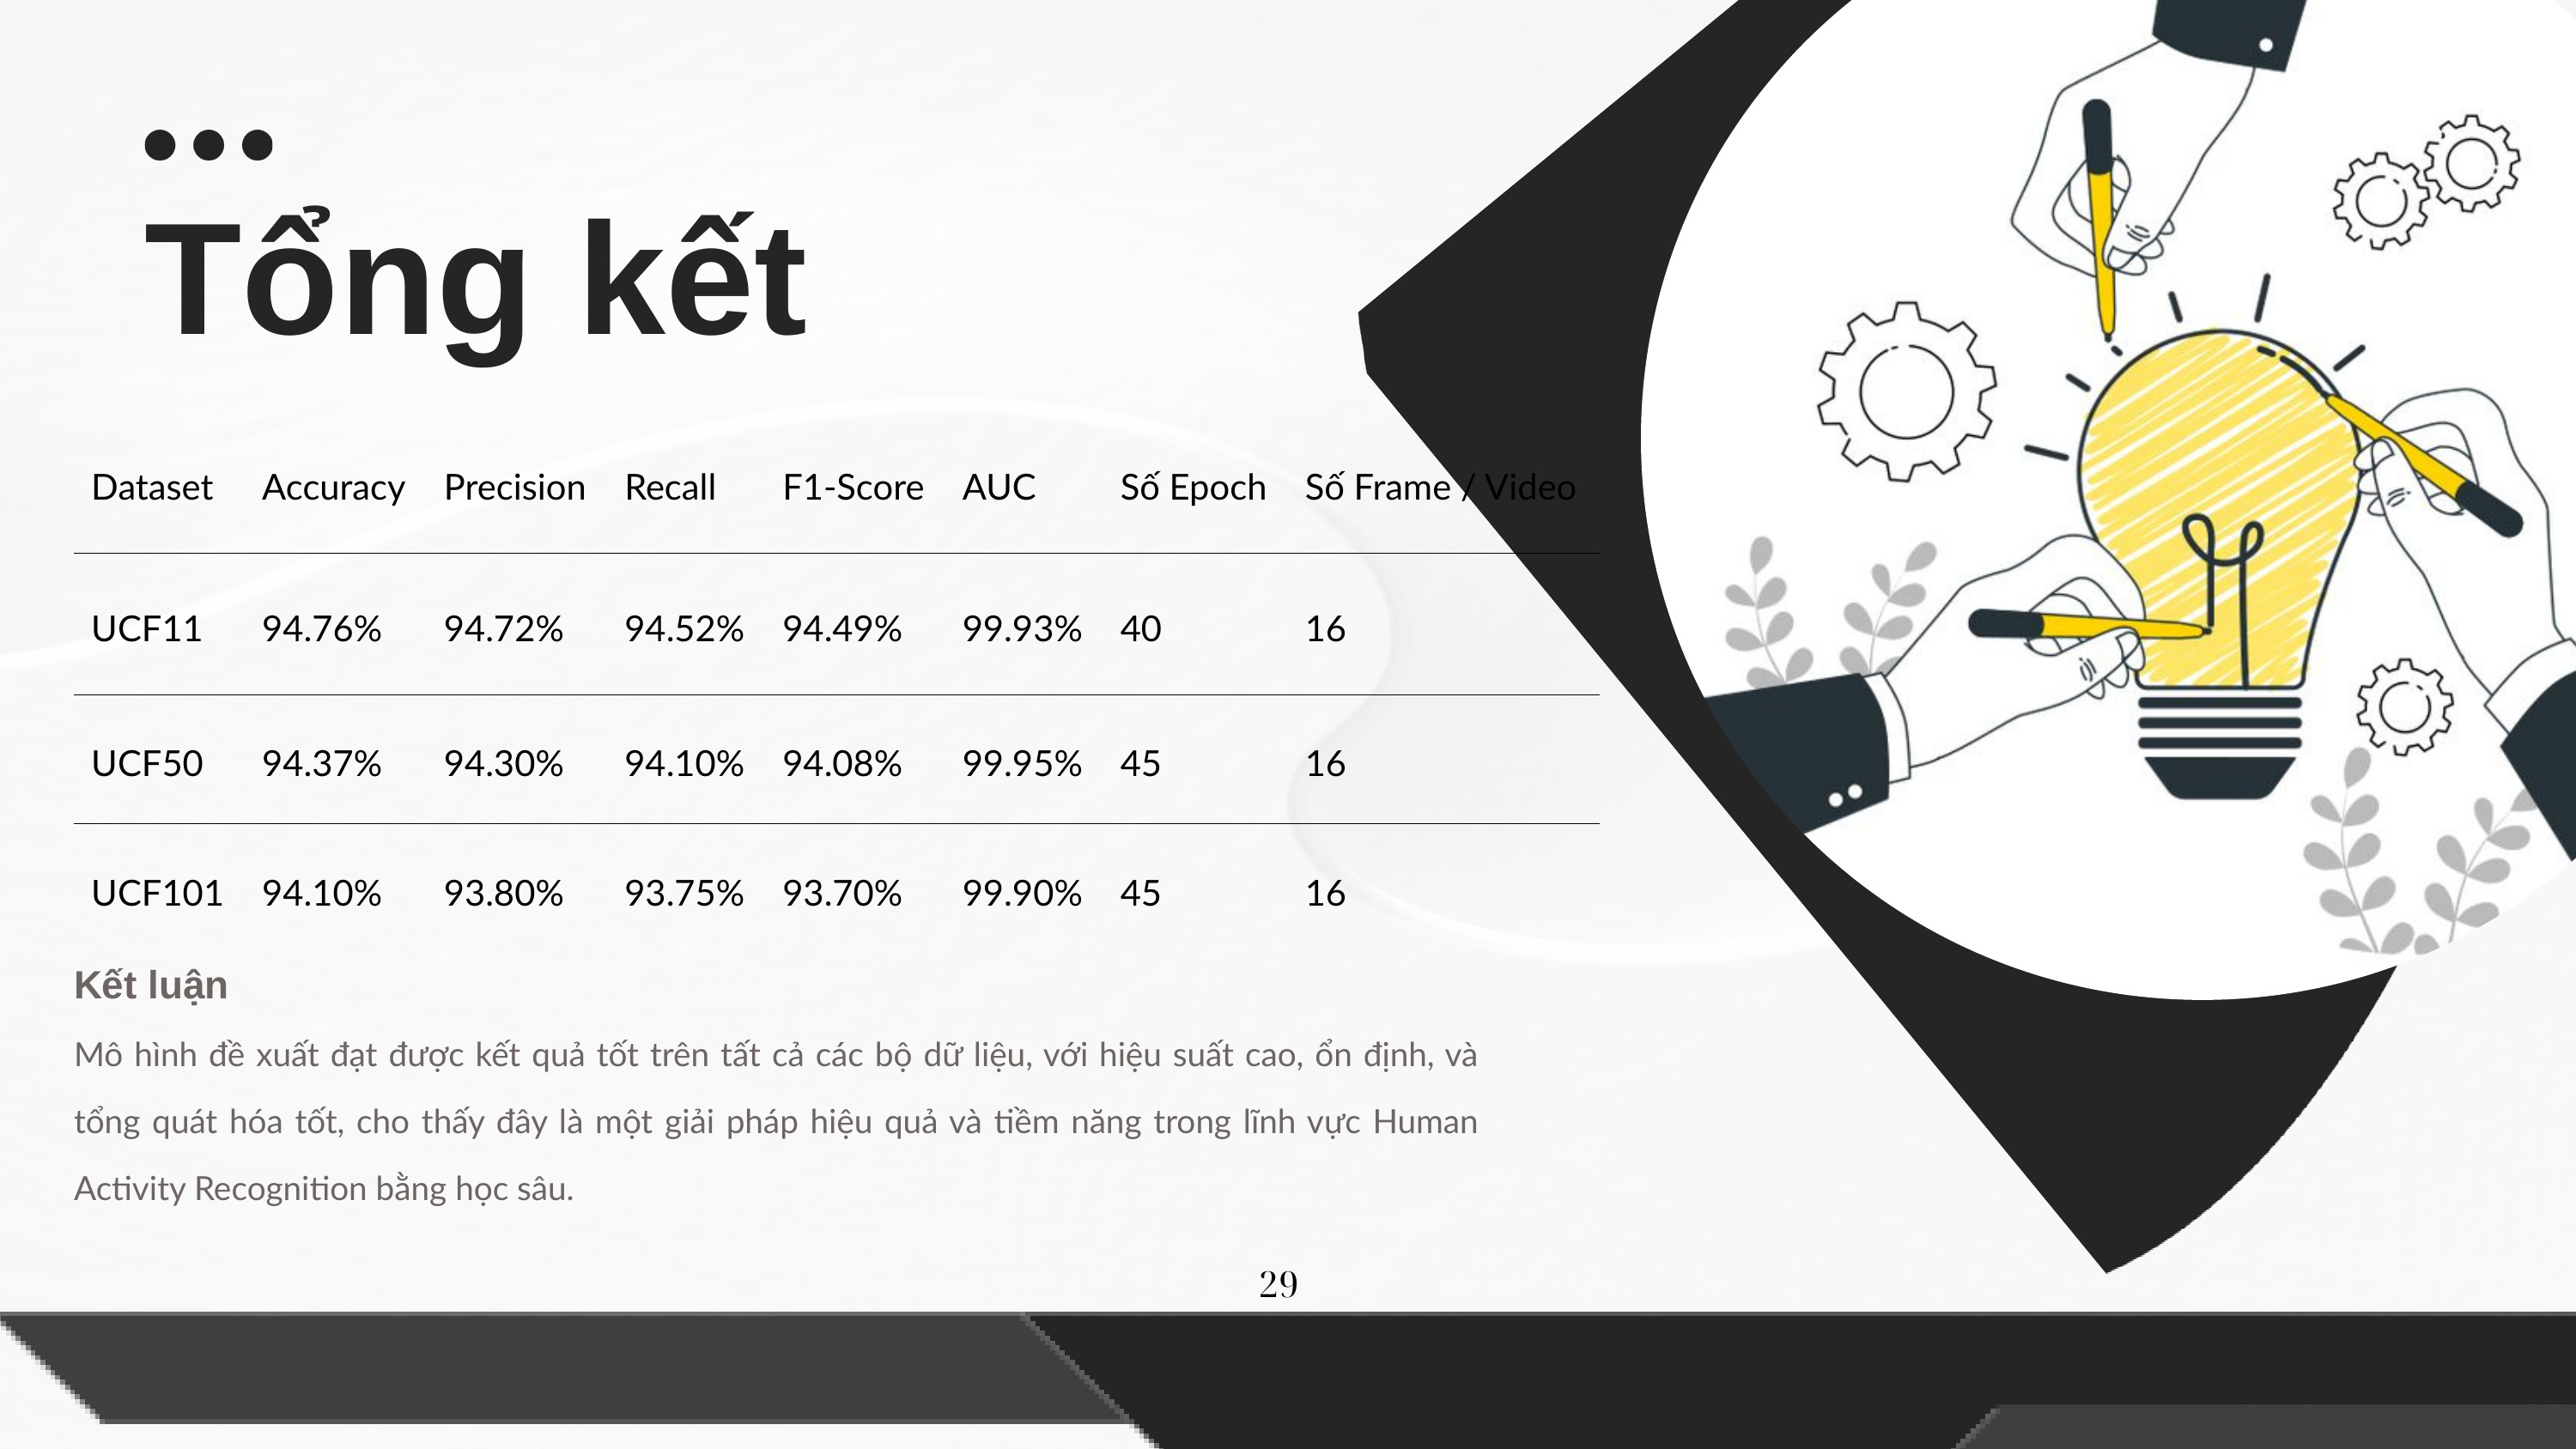

Tổng kết

| Dataset | Accuracy | Precision | Recall | F1-Score | AUC | Số Epoch | Số Frame / Video |
| --- | --- | --- | --- | --- | --- | --- | --- |
| UCF11 | 94.76% | 94.72% | 94.52% | 94.49% | 99.93% | 40 | 16 |
| UCF50 | 94.37% | 94.30% | 94.10% | 94.08% | 99.95% | 45 | 16 |
| UCF101 | 94.10% | 93.80% | 93.75% | 93.70% | 99.90% | 45 | 16 |
Kết luận
Mô hình đề xuất đạt được kết quả tốt trên tất cả các bộ dữ liệu, với hiệu suất cao, ổn định, và tổng quát hóa tốt, cho thấy đây là một giải pháp hiệu quả và tiềm năng trong lĩnh vực Human Activity Recognition bằng học sâu.
29